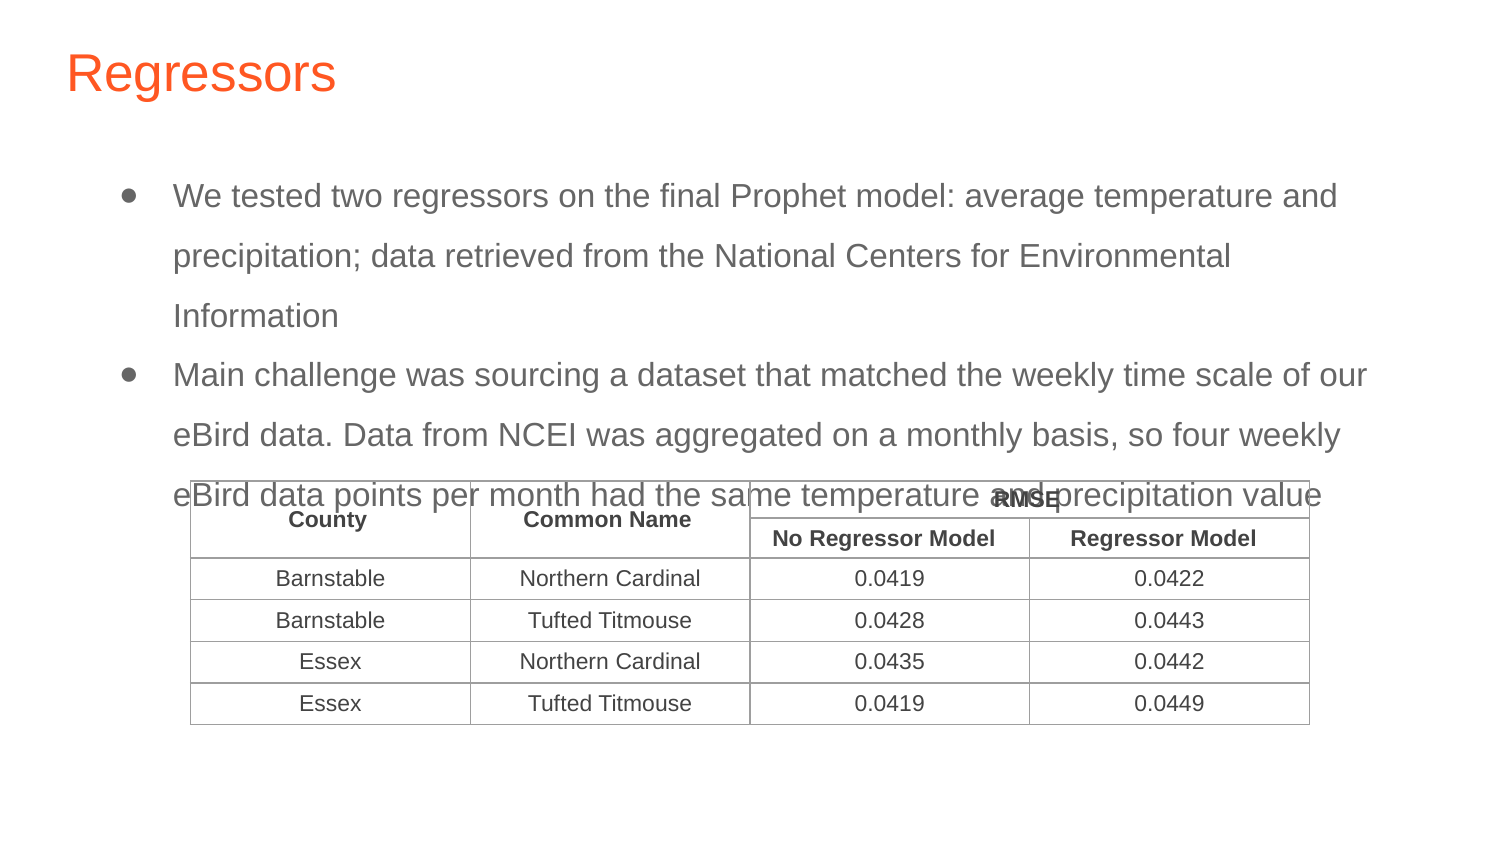

# Regressors
We tested two regressors on the final Prophet model: average temperature and precipitation; data retrieved from the National Centers for Environmental Information
Main challenge was sourcing a dataset that matched the weekly time scale of our eBird data. Data from NCEI was aggregated on a monthly basis, so four weekly eBird data points per month had the same temperature and precipitation value

| County | Common Name | RMSE |  |
| --- | --- | --- | --- |
|  |  | No Regressor Model | Regressor Model |
| Barnstable | Northern Cardinal | 0.0419 | 0.0422 |
| Barnstable | Tufted Titmouse | 0.0428 | 0.0443 |
| Essex | Northern Cardinal | 0.0435 | 0.0442 |
| Essex | Tufted Titmouse | 0.0419 | 0.0449 |